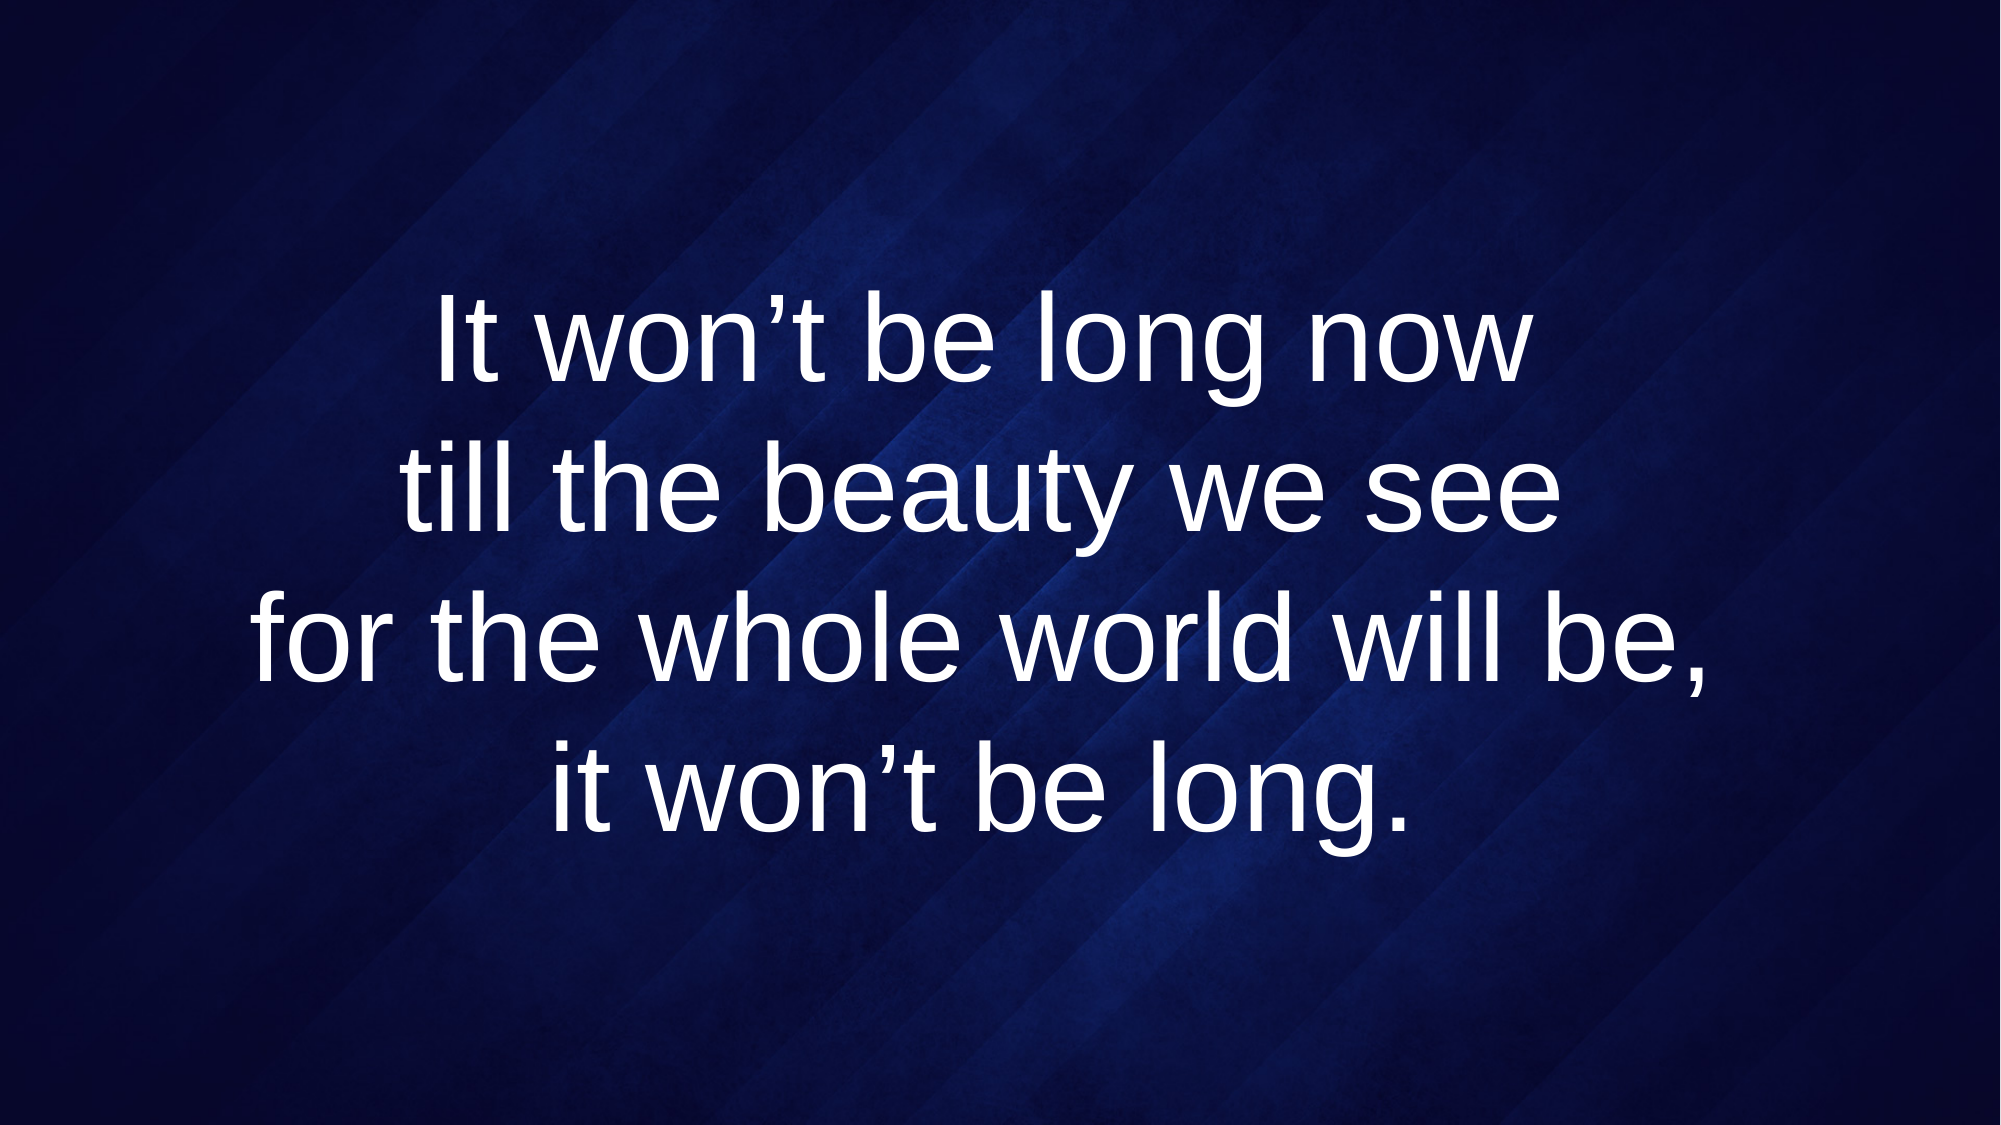

# It won’t be long now till the beauty we see for the whole world will be, it won’t be long.